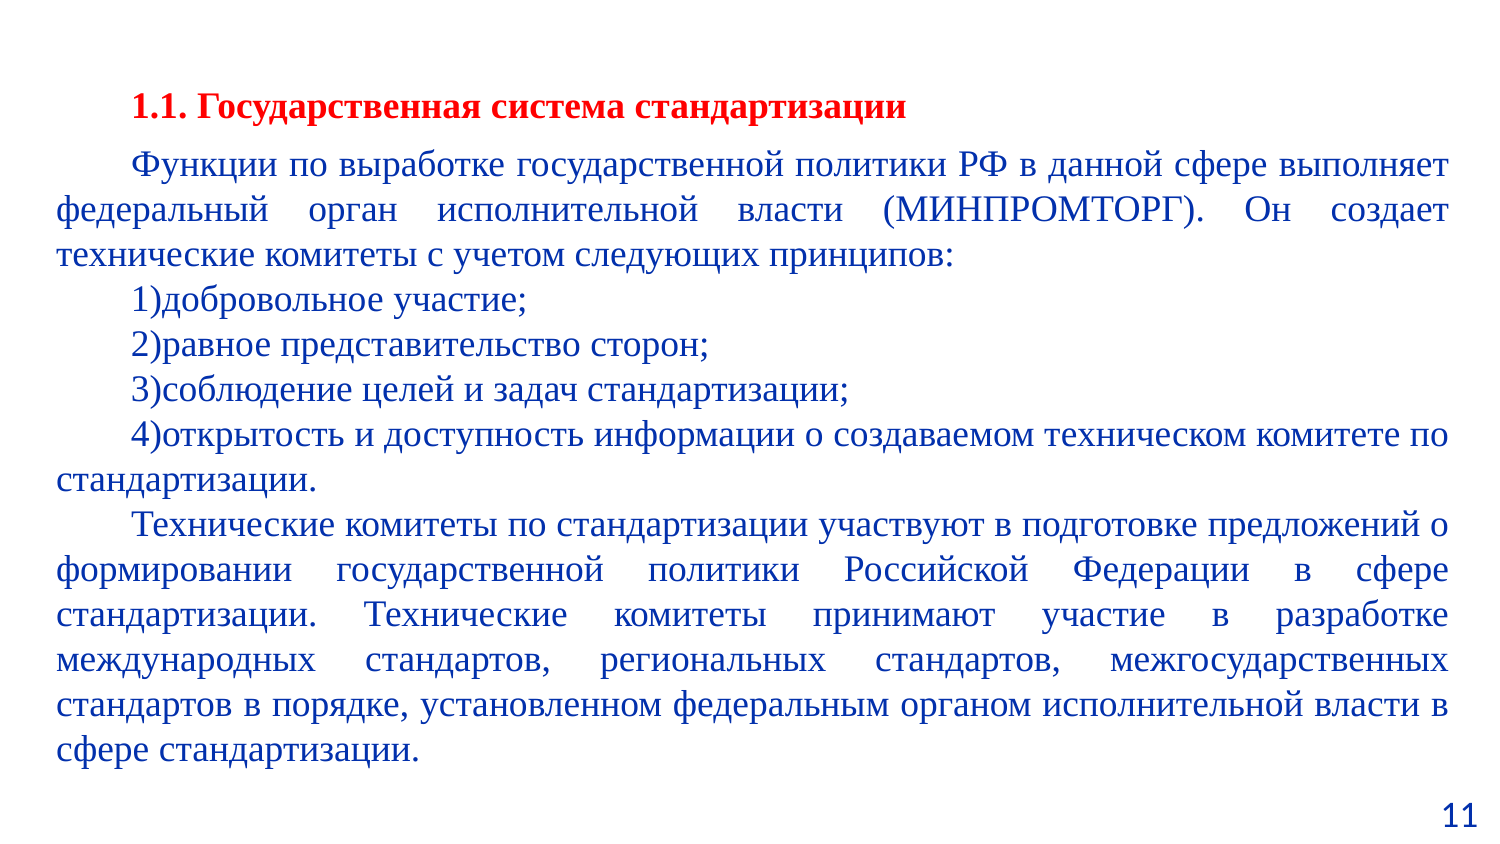

1.1. Государственная система стандартизации
Функции по выработке государственной политики РФ в данной сфере выполняет федеральный орган исполнительной власти (МИНПРОМТОРГ). Он создает технические комитеты с учетом следующих принципов:
добровольное участие;
равное представительство сторон;
соблюдение целей и задач стандартизации;
открытость и доступность информации о создаваемом техническом комитете по стандартизации.
Технические комитеты по стандартизации участвуют в подготовке предложений о формировании государственной политики Российской Федерации в сфере стандартизации. Технические комитеты принимают участие в разработке международных стандартов, региональных стандартов, межгосударственных стандартов в порядке, установленном федеральным органом исполнительной власти в сфере стандартизации.
  11